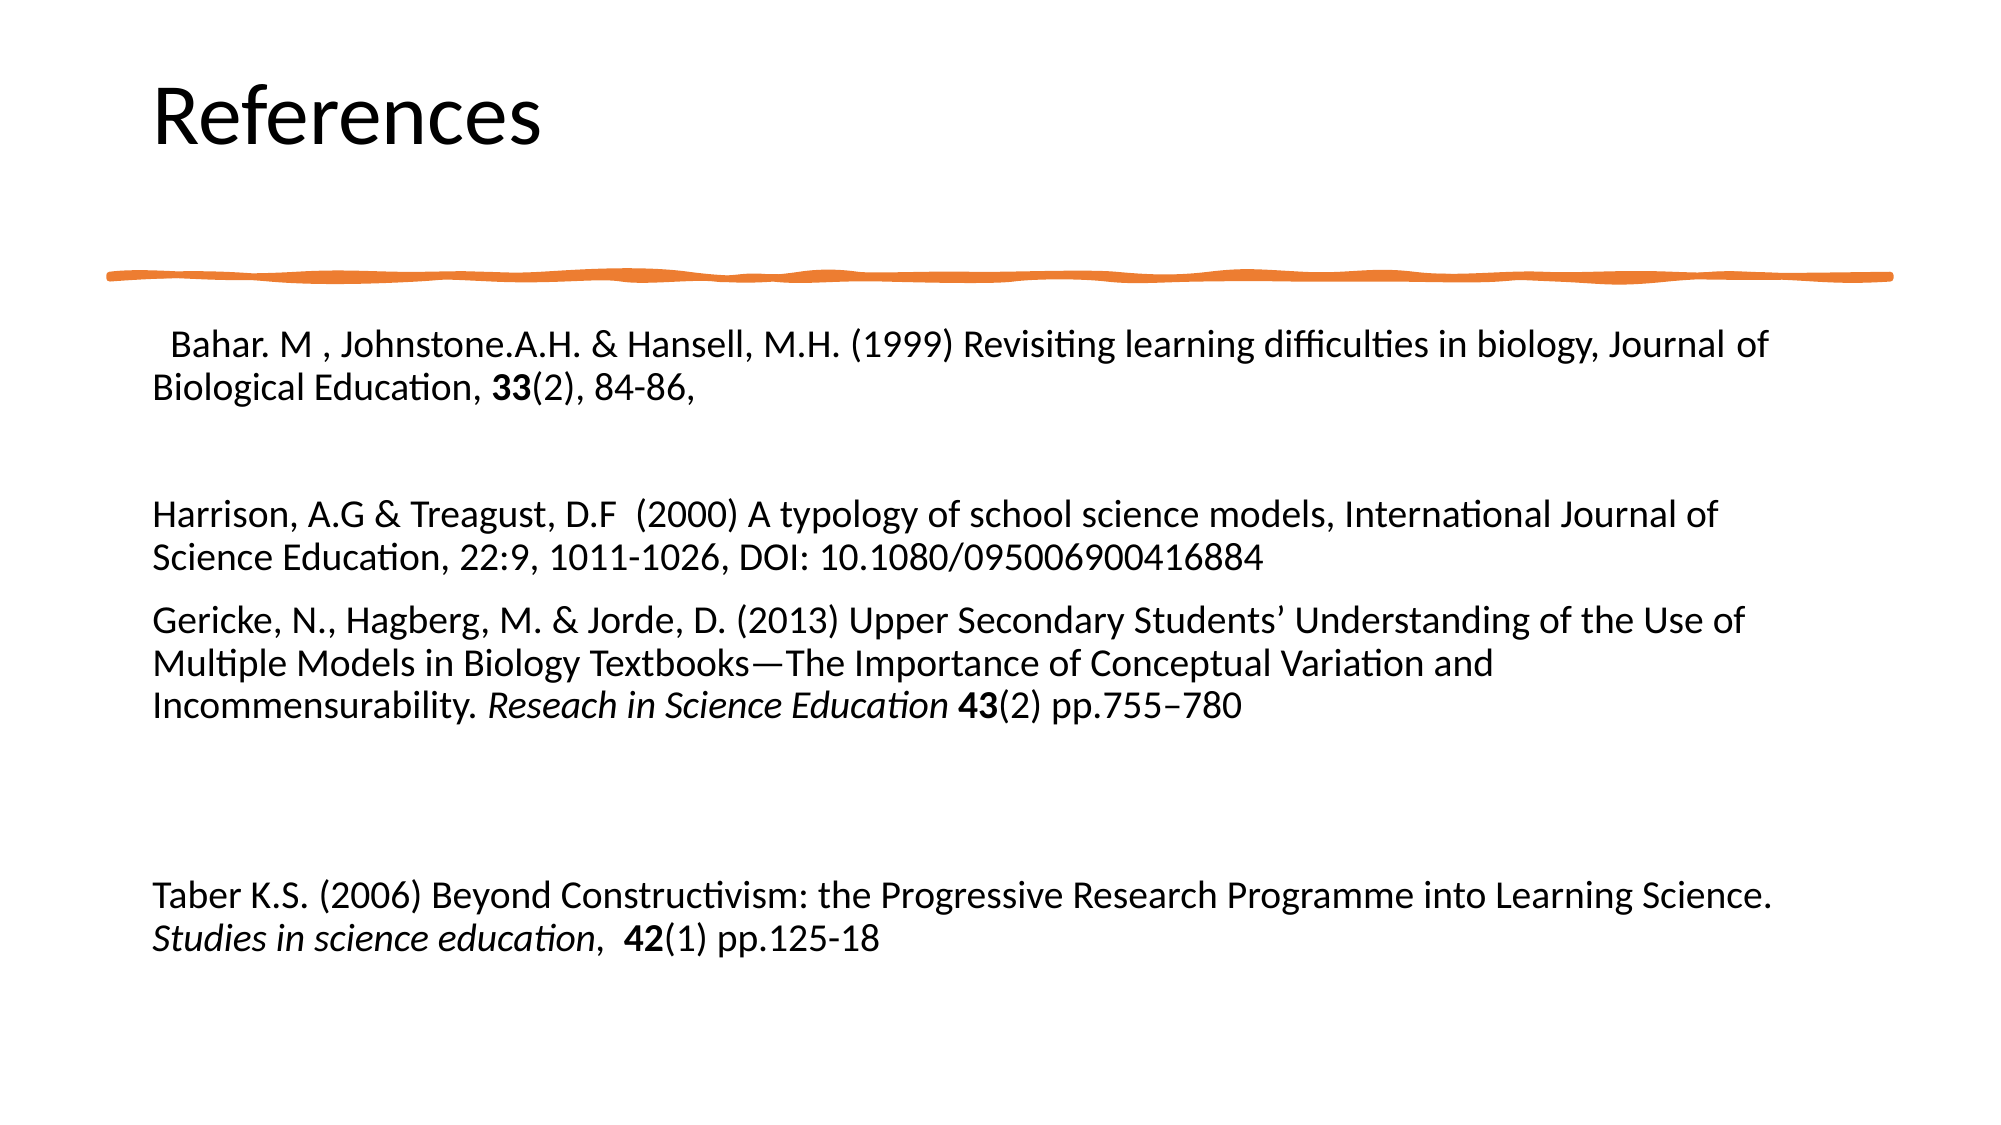

# References

  Bahar. M , Johnstone.A.H. & Hansell, M.H. (1999) Revisiting learning difficulties in biology, Journal of Biological Education, 33(2), 84-86,

Harrison, A.G & Treagust, D.F  (2000) A typology of school science models, International Journal of Science Education, 22:9, 1011-1026, DOI: 10.1080/095006900416884
Gericke, N., Hagberg, M. & Jorde, D. (2013) Upper Secondary Students’ Understanding of the Use of Multiple Models in Biology Textbooks—The Importance of Conceptual Variation and Incommensurability. Reseach in Science Education 43(2) pp.755–780

Taber K.S. (2006) Beyond Constructivism: the Progressive Research Programme into Learning Science. Studies in science education,  42(1) pp.125-18